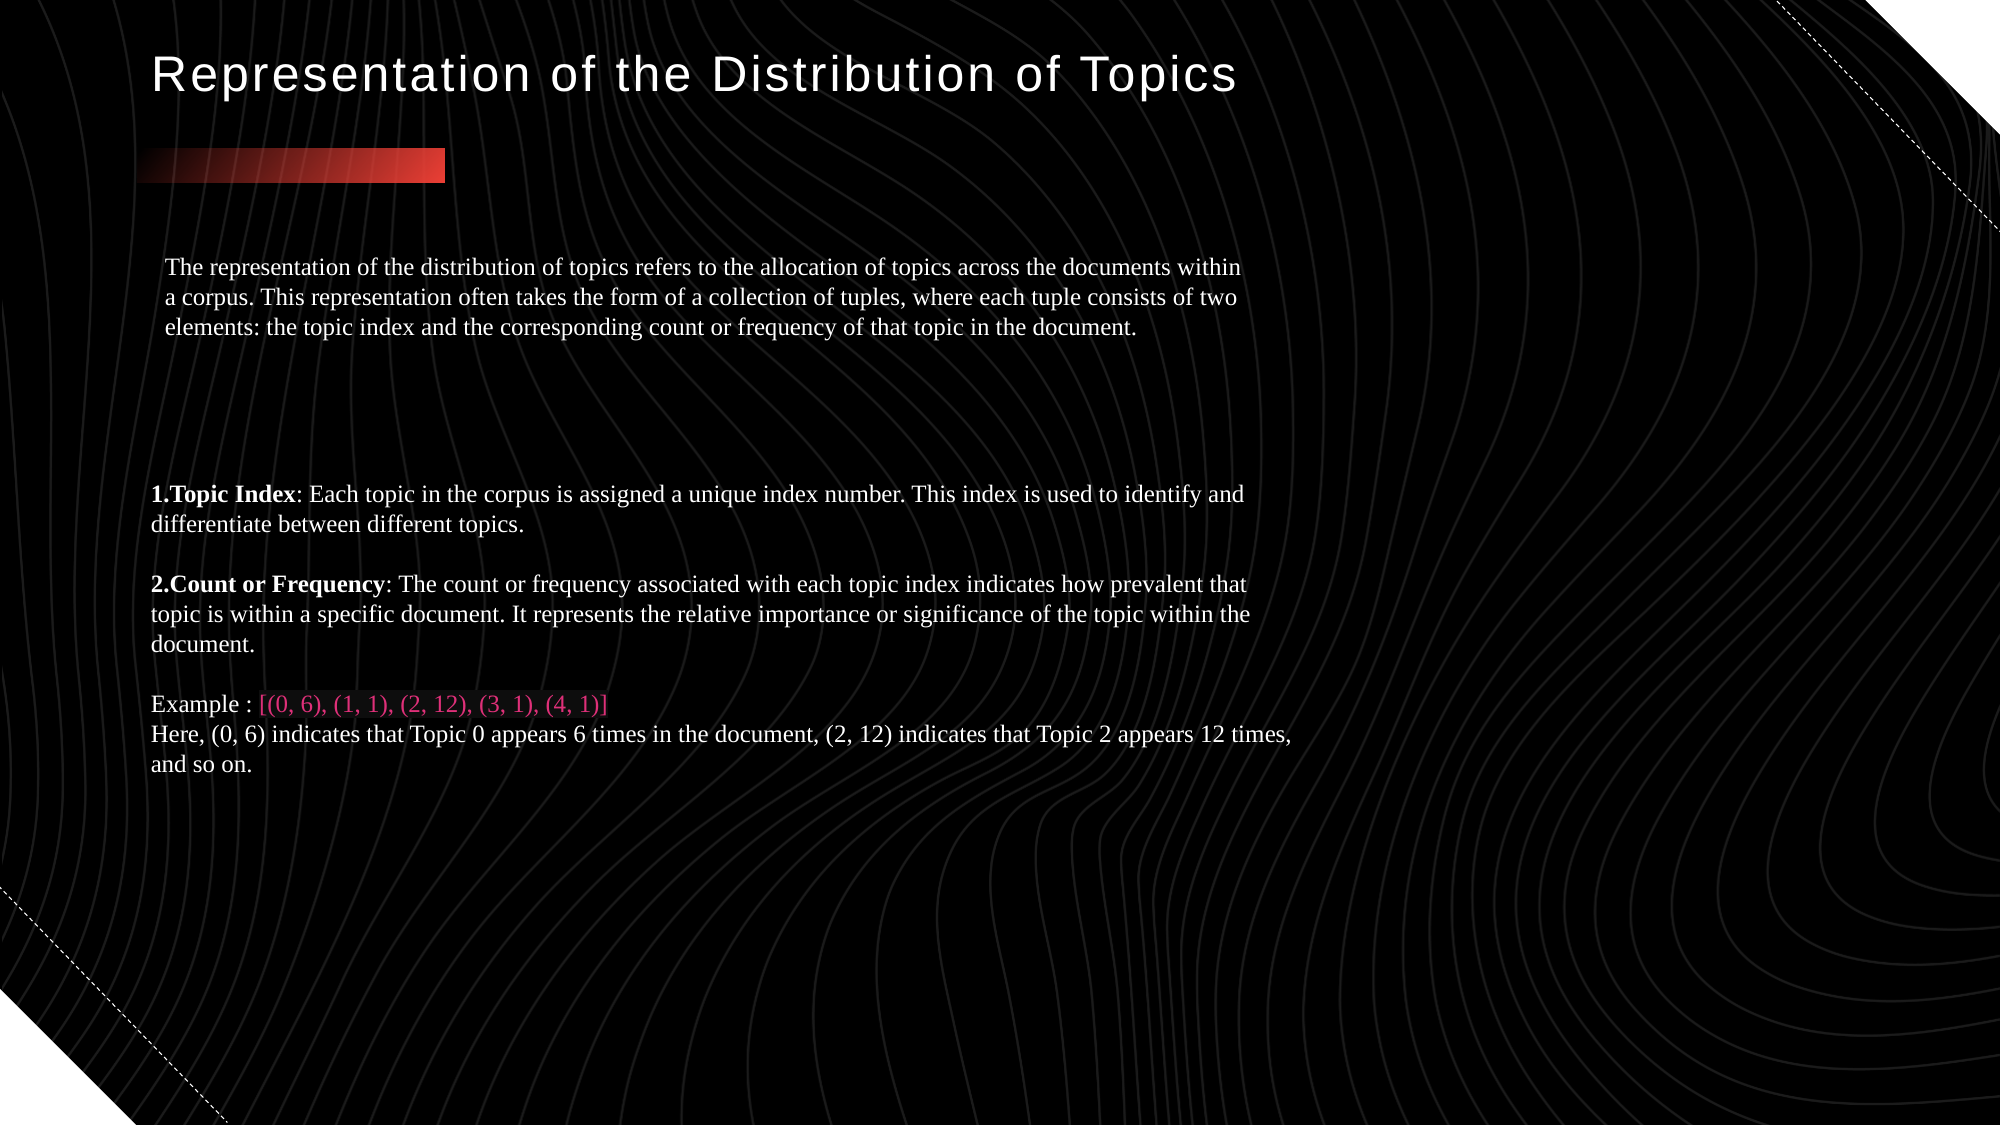

# Representation of the Distribution of Topics
The representation of the distribution of topics refers to the allocation of topics across the documents within a corpus. This representation often takes the form of a collection of tuples, where each tuple consists of two elements: the topic index and the corresponding count or frequency of that topic in the document.
Topic Index: Each topic in the corpus is assigned a unique index number. This index is used to identify and differentiate between different topics.

Count or Frequency: The count or frequency associated with each topic index indicates how prevalent that topic is within a specific document. It represents the relative importance or significance of the topic within the document.

Example : [(0, 6), (1, 1), (2, 12), (3, 1), (4, 1)]
Here, (0, 6) indicates that Topic 0 appears 6 times in the document, (2, 12) indicates that Topic 2 appears 12 times, and so on.